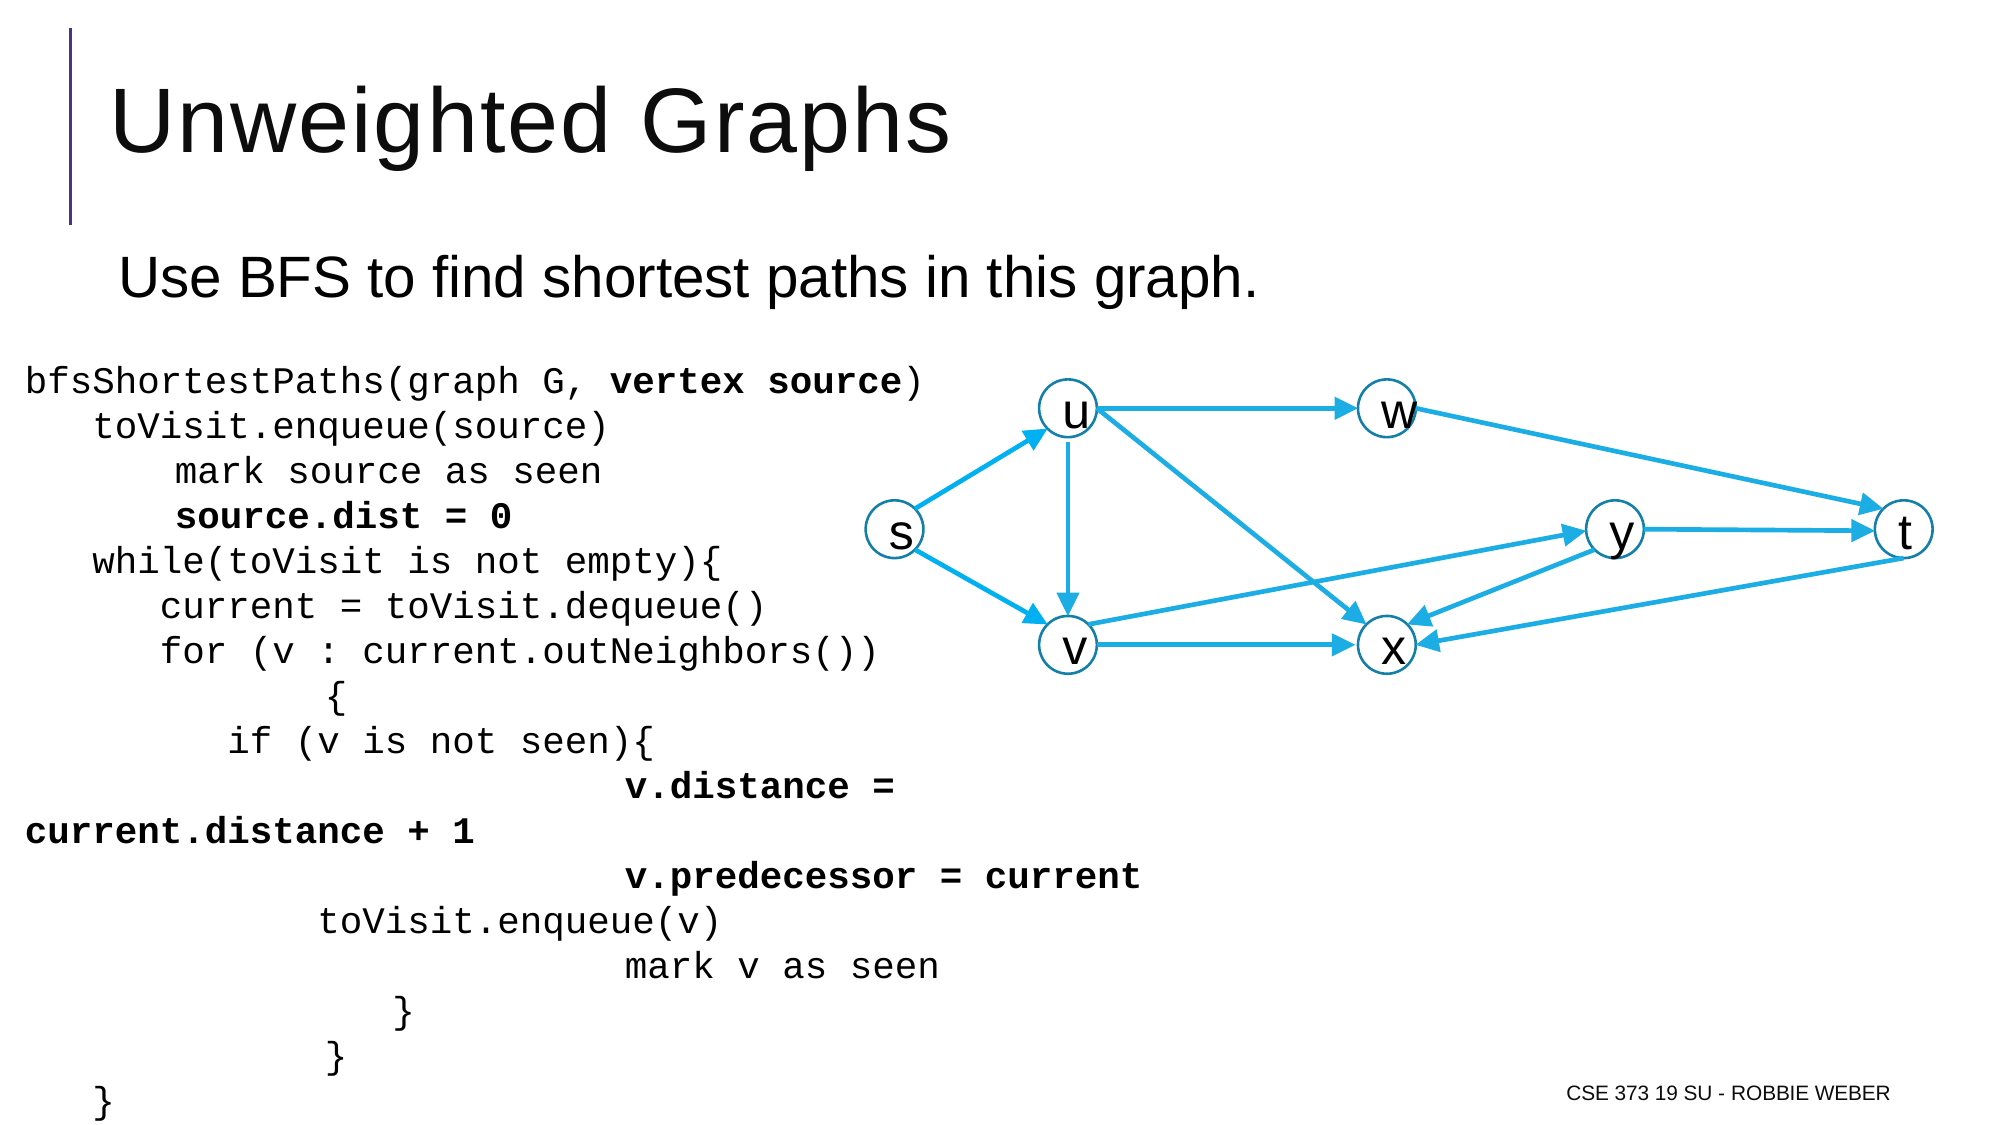

# Unweighted Graphs
Use BFS to find shortest paths in this graph.

u
w

y
s
t

v
x

bfsShortestPaths(graph G, vertex source)
   toVisit.enqueue(source)
	mark source as seen
	source.dist = 0
   while(toVisit is not empty){
      current = toVisit.dequeue()
      for (v : current.outNeighbors())
		{
         if (v is not seen){
				v.distance = current.distance + 1
				v.predecessor = current
             toVisit.enqueue(v)
				mark v as seen
		   }
		}
   }

CSE 373 19 SU - Robbie Weber